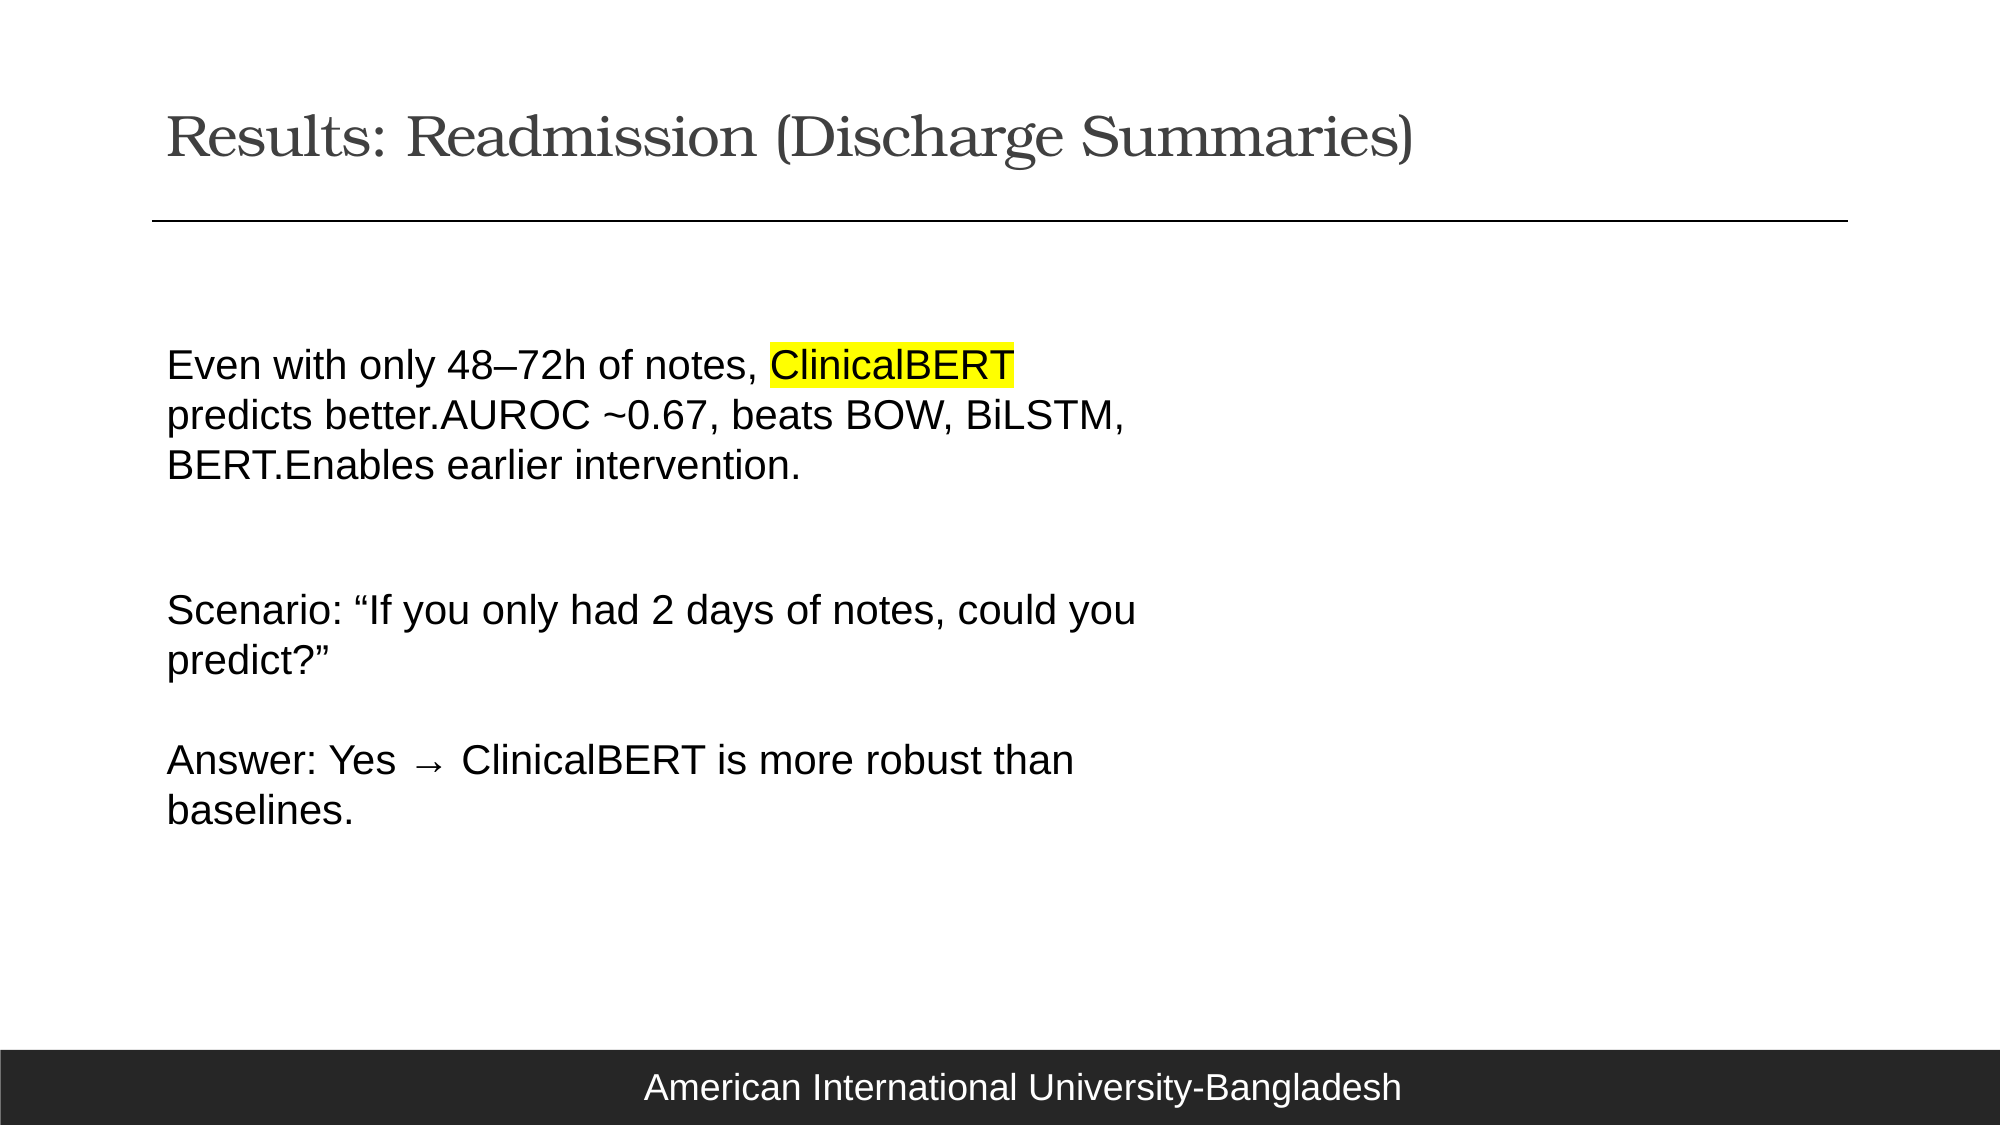

# Results: Readmission (Discharge Summaries)

Even with only 48–72h of notes, ClinicalBERT predicts better.AUROC ~0.67, beats BOW, BiLSTM, BERT.Enables earlier intervention.

Scenario: “If you only had 2 days of notes, could you predict?”

Answer: Yes → ClinicalBERT is more robust than baselines.
American International University-Bangladesh